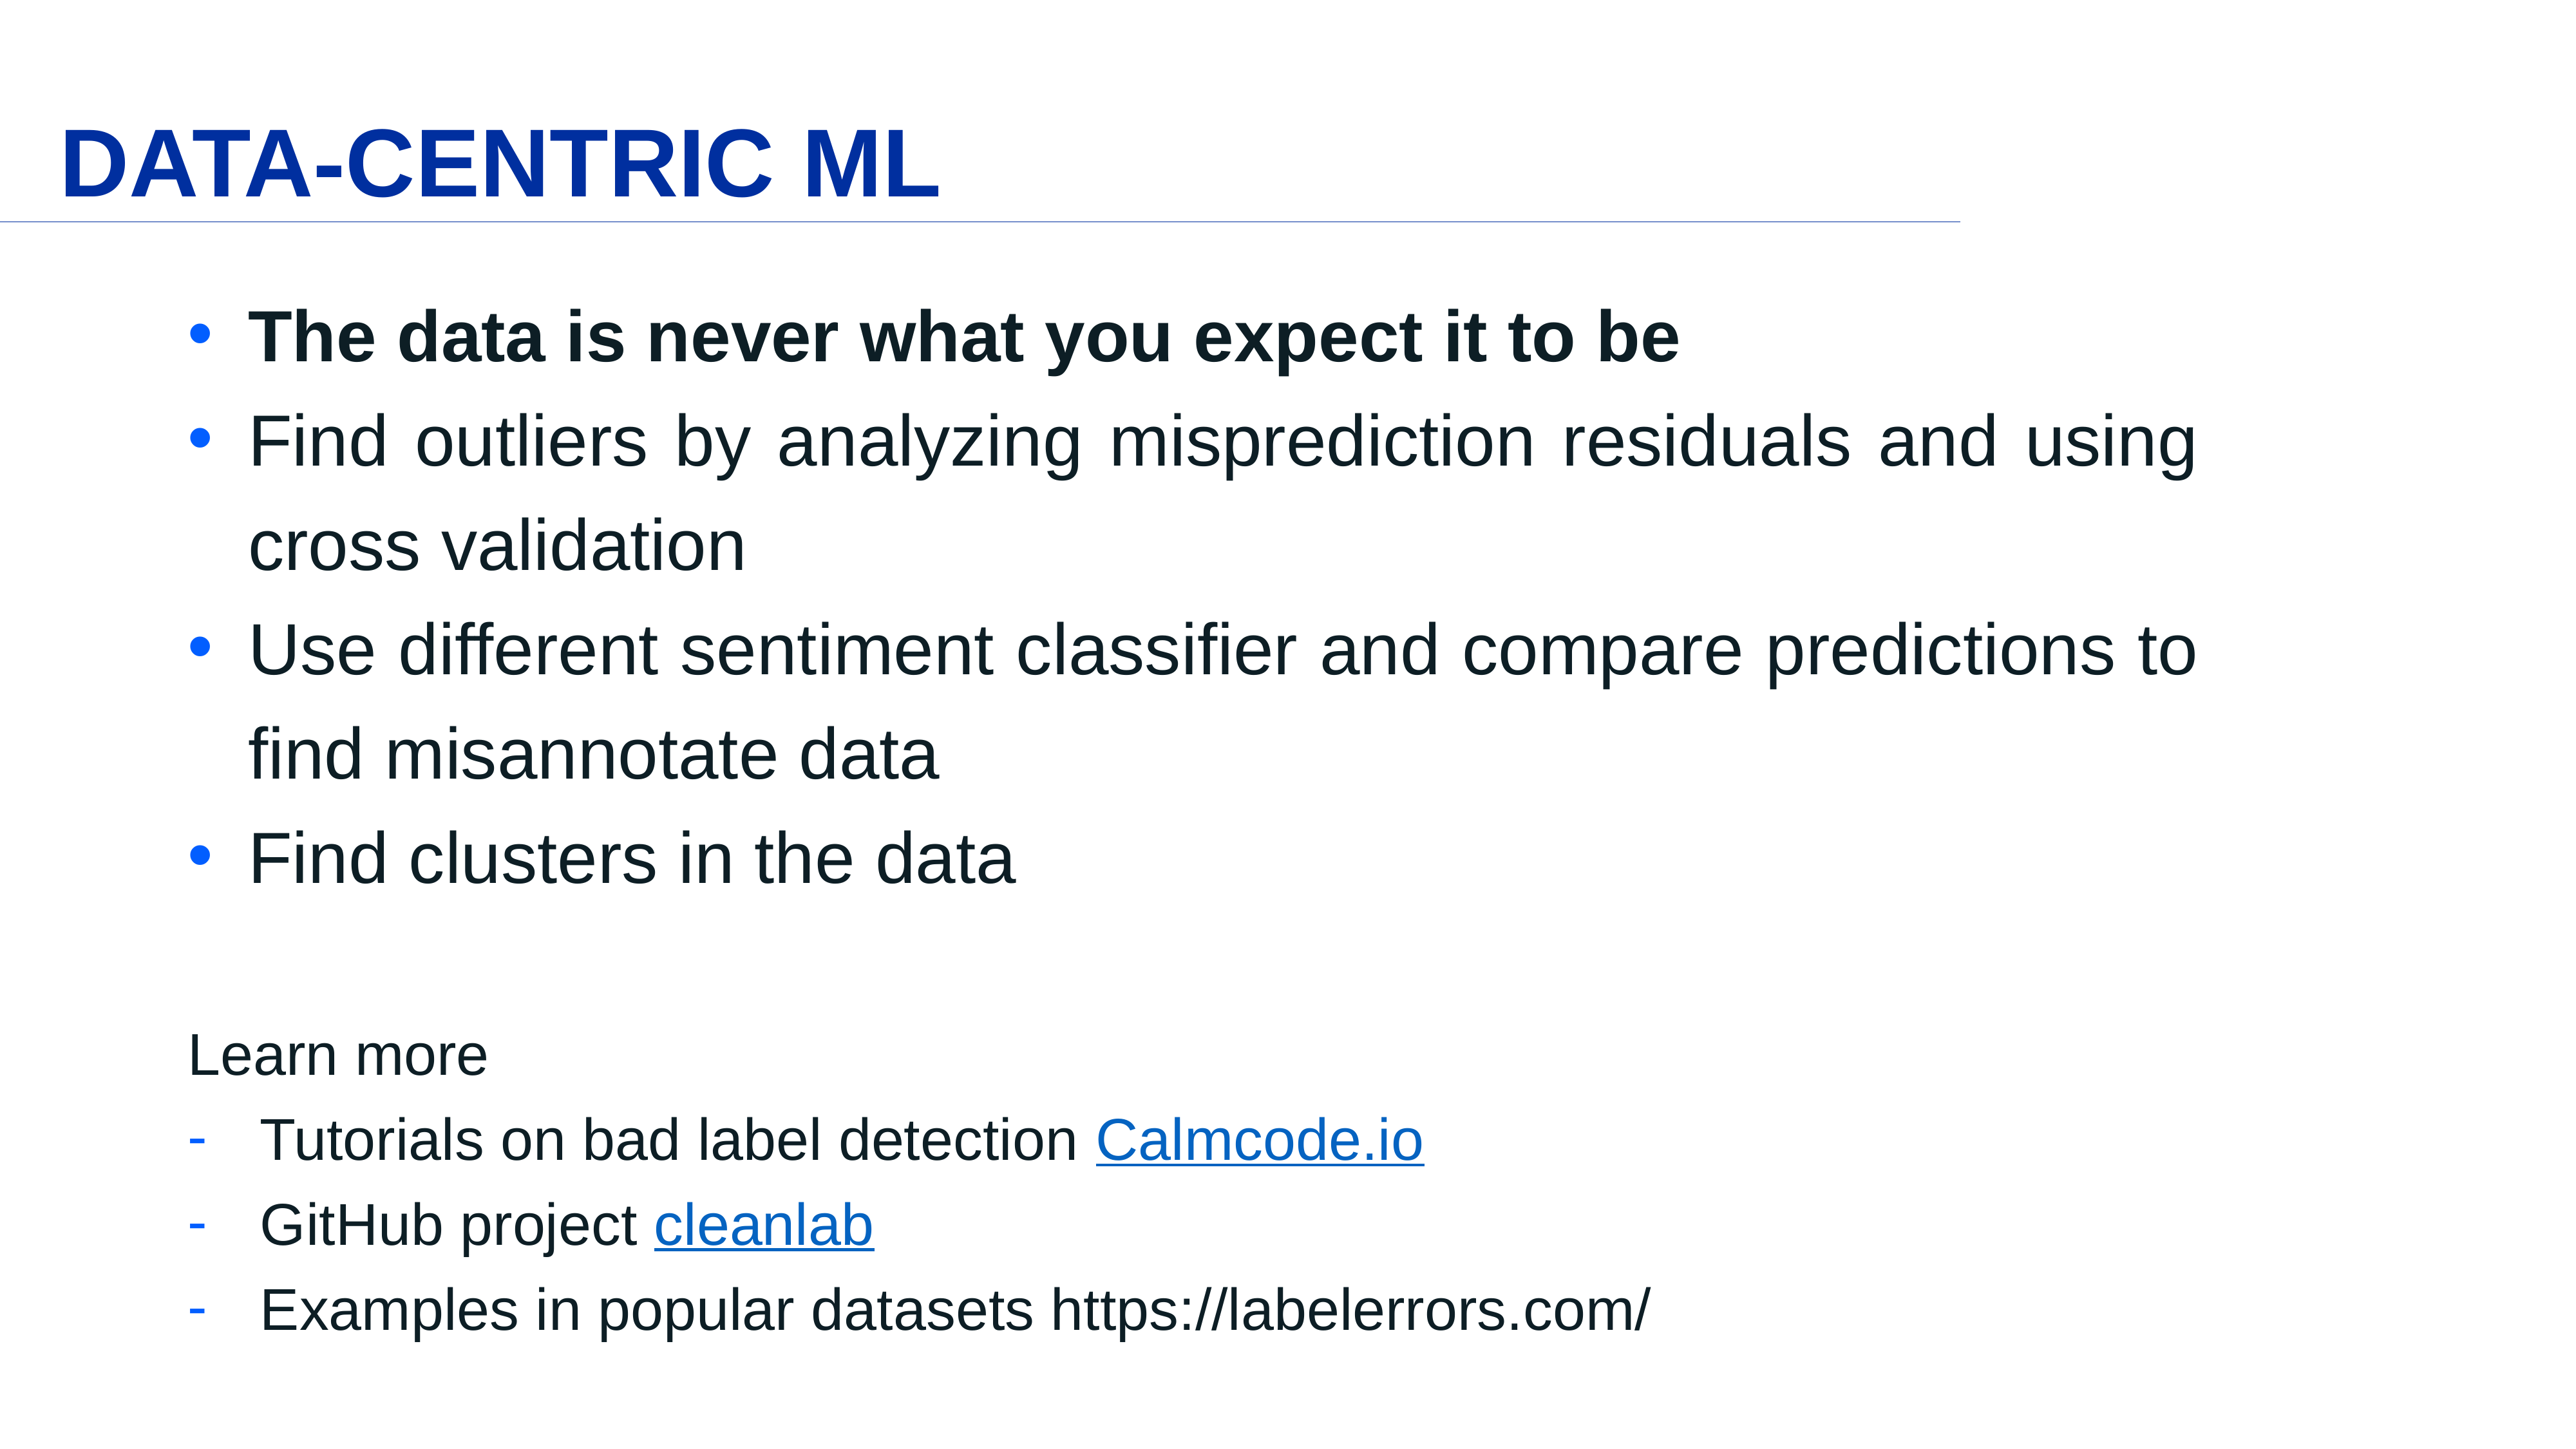

DATA-CENTRIC ML
The data is never what you expect it to be
Find outliers by analyzing misprediction residuals and using cross validation
Use different sentiment classifier and compare predictions to find misannotate data
Find clusters in the data

Learn more
Tutorials on bad label detection Calmcode.io
GitHub project cleanlab
Examples in popular datasets https://labelerrors.com/